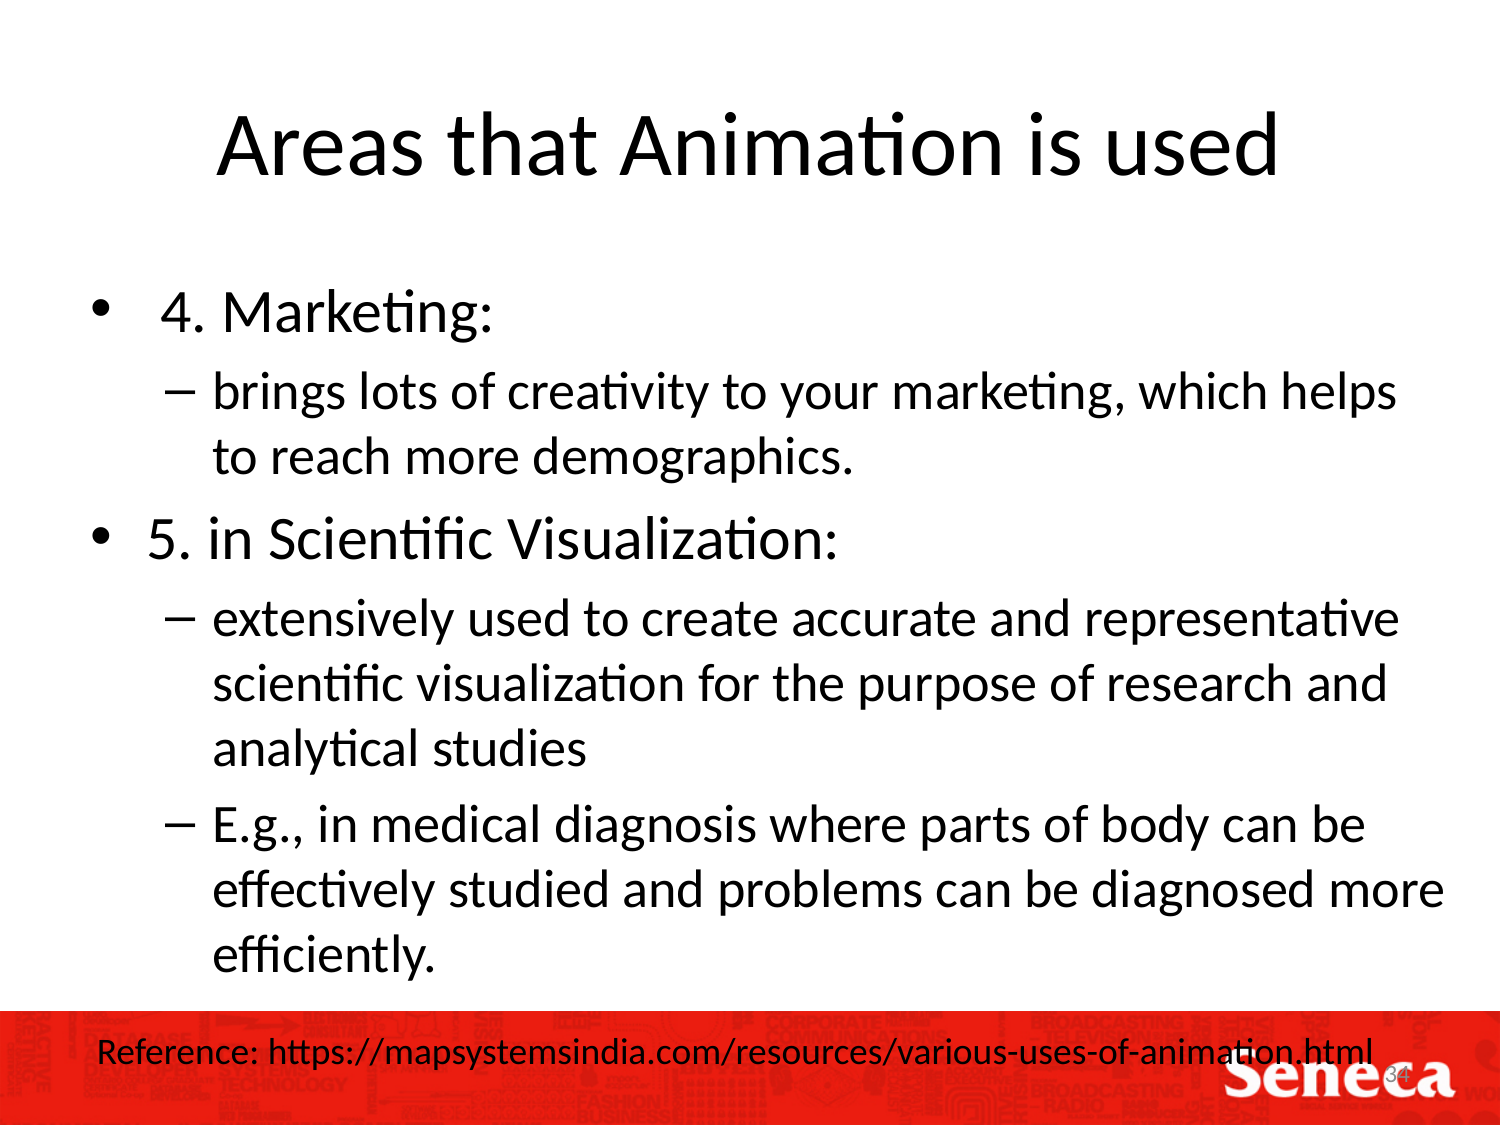

# Areas that Animation is used
 4. Marketing:
brings lots of creativity to your marketing, which helps to reach more demographics.
5. in Scientific Visualization:
extensively used to create accurate and representative scientific visualization for the purpose of research and analytical studies
E.g., in medical diagnosis where parts of body can be effectively studied and problems can be diagnosed more efficiently.
Reference: https://mapsystemsindia.com/resources/various-uses-of-animation.html
34